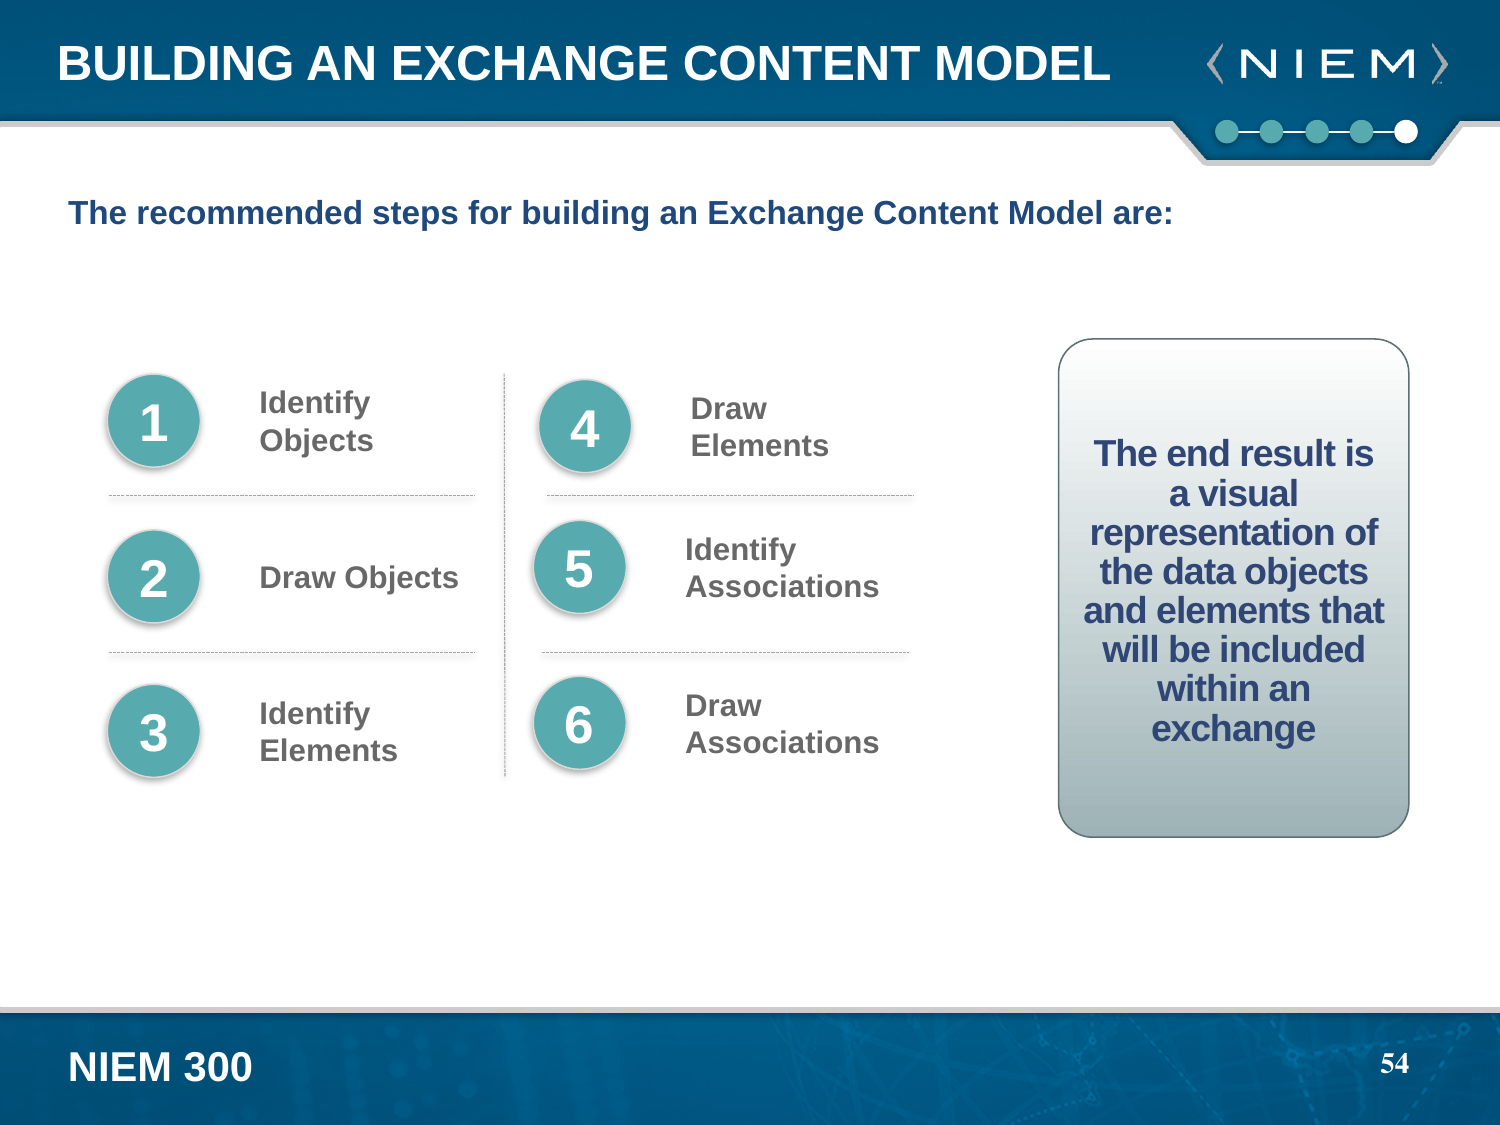

# Building an Exchange Content Model

The recommended steps for building an Exchange Content Model are:
The end result is a visual representation of the data objects and elements that will be included within an exchange

1
Identify Objects

4
Draw Elements

5
Identify Associations

2
Draw Objects

6
Draw Associations

3
Identify Elements
54